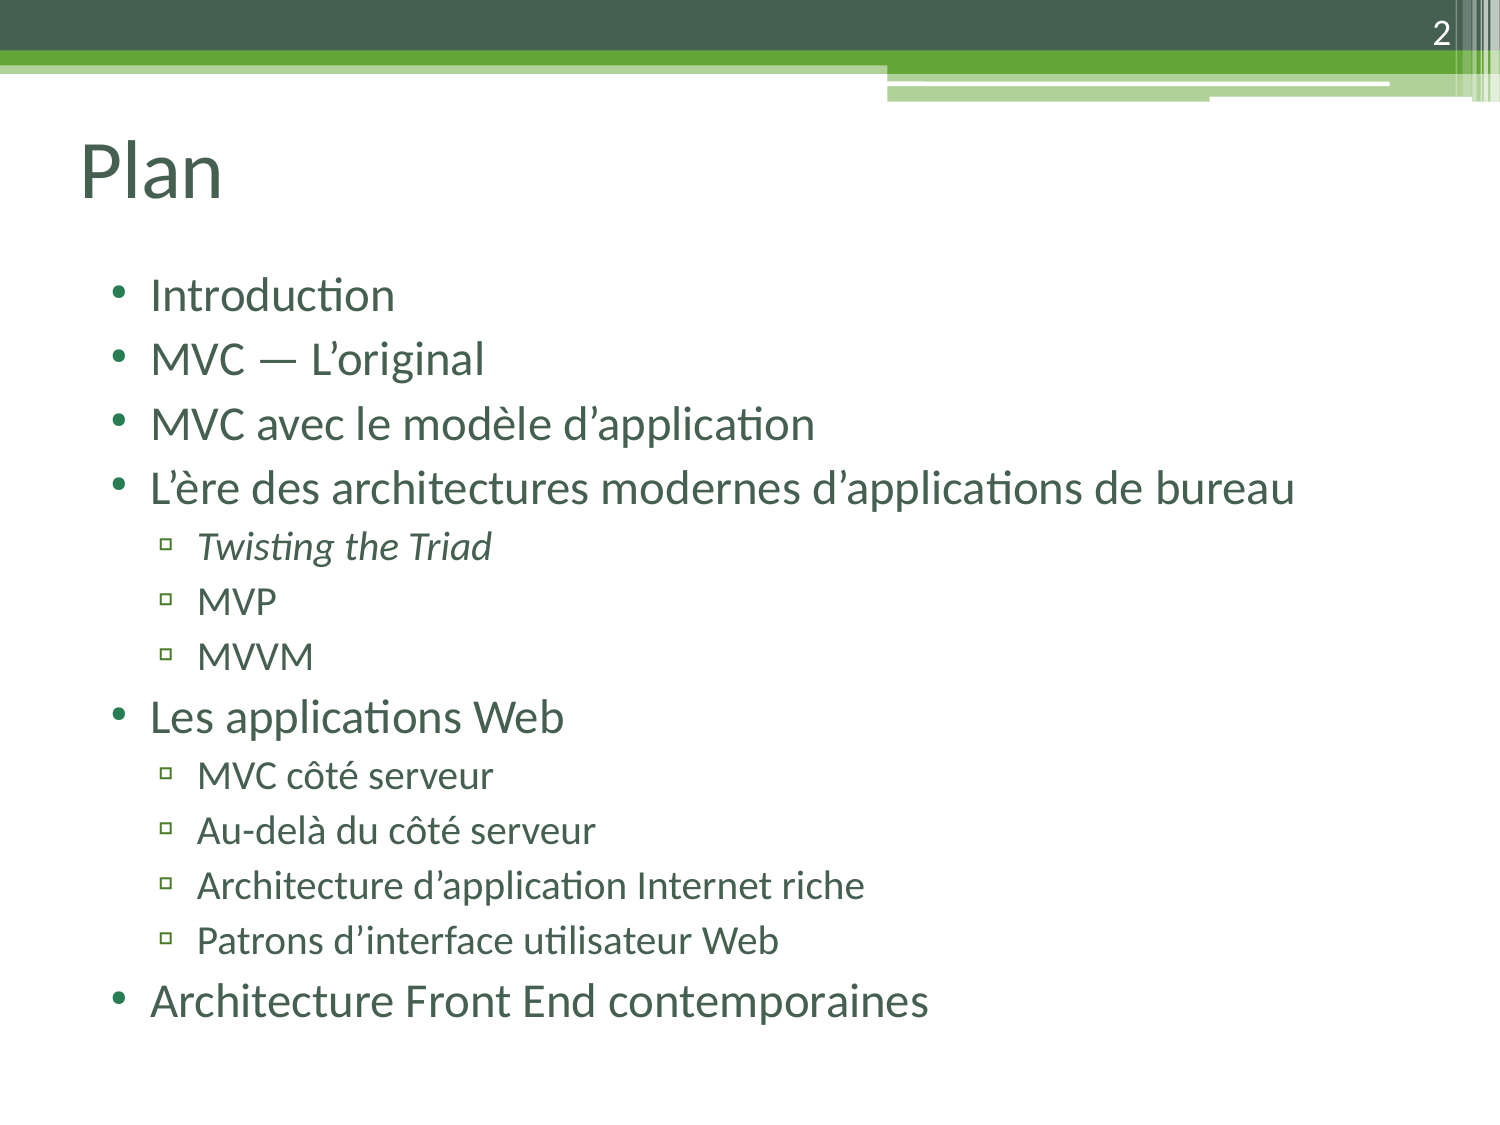

2
# Plan
Introduction
MVC — L’original
MVC avec le modèle d’application
L’ère des architectures modernes d’applications de bureau
Twisting the Triad
MVP
MVVM
Les applications Web
MVC côté serveur
Au-delà du côté serveur
Architecture d’application Internet riche
Patrons d’interface utilisateur Web
Architecture Front End contemporaines